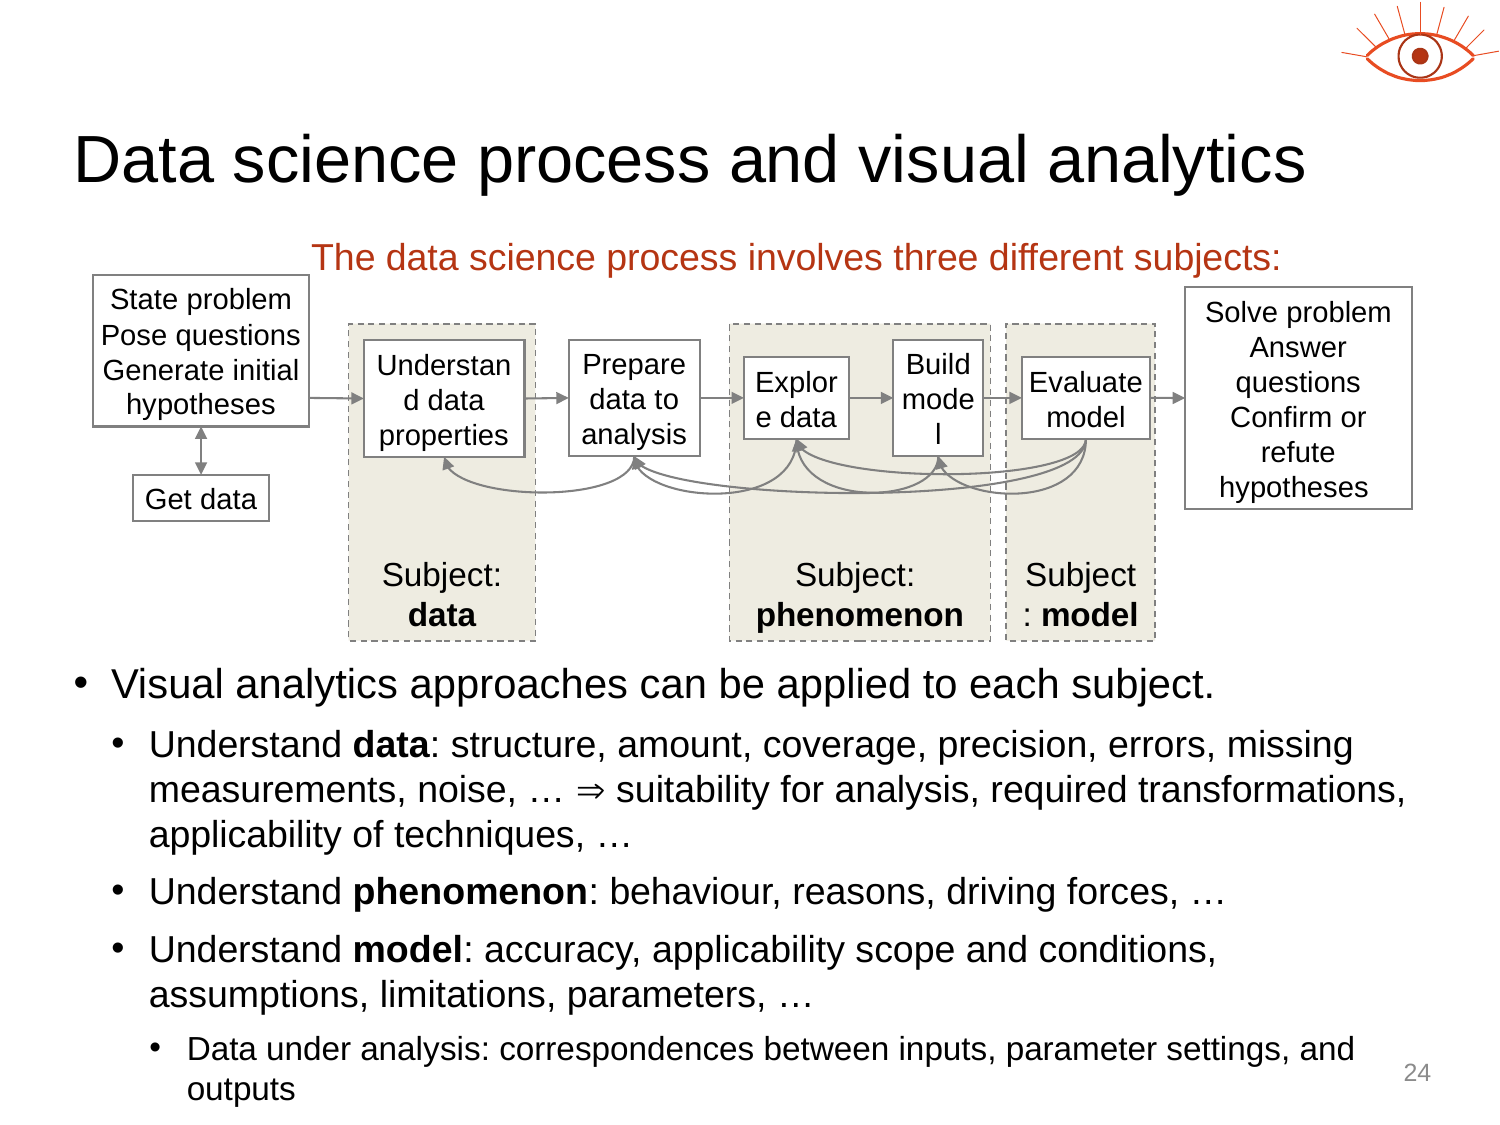

# Data science process and visual analytics
The data science process involves three different subjects:
State problem
Pose questions
Generate initial hypotheses

Solve problem
Answer questions
Confirm or refute hypotheses
Subject: model
Subject: data
Subject:
phenomenon
Prepare data to analysis
Understand data properties
Explore data
Build model
Evaluate model
Get data
Visual analytics approaches can be applied to each subject.
Understand data: structure, amount, coverage, precision, errors, missing measurements, noise, … ⇒ suitability for analysis, required transformations, applicability of techniques, …
Understand phenomenon: behaviour, reasons, driving forces, …
Understand model: accuracy, applicability scope and conditions, assumptions, limitations, parameters, …
Data under analysis: correspondences between inputs, parameter settings, and outputs
24